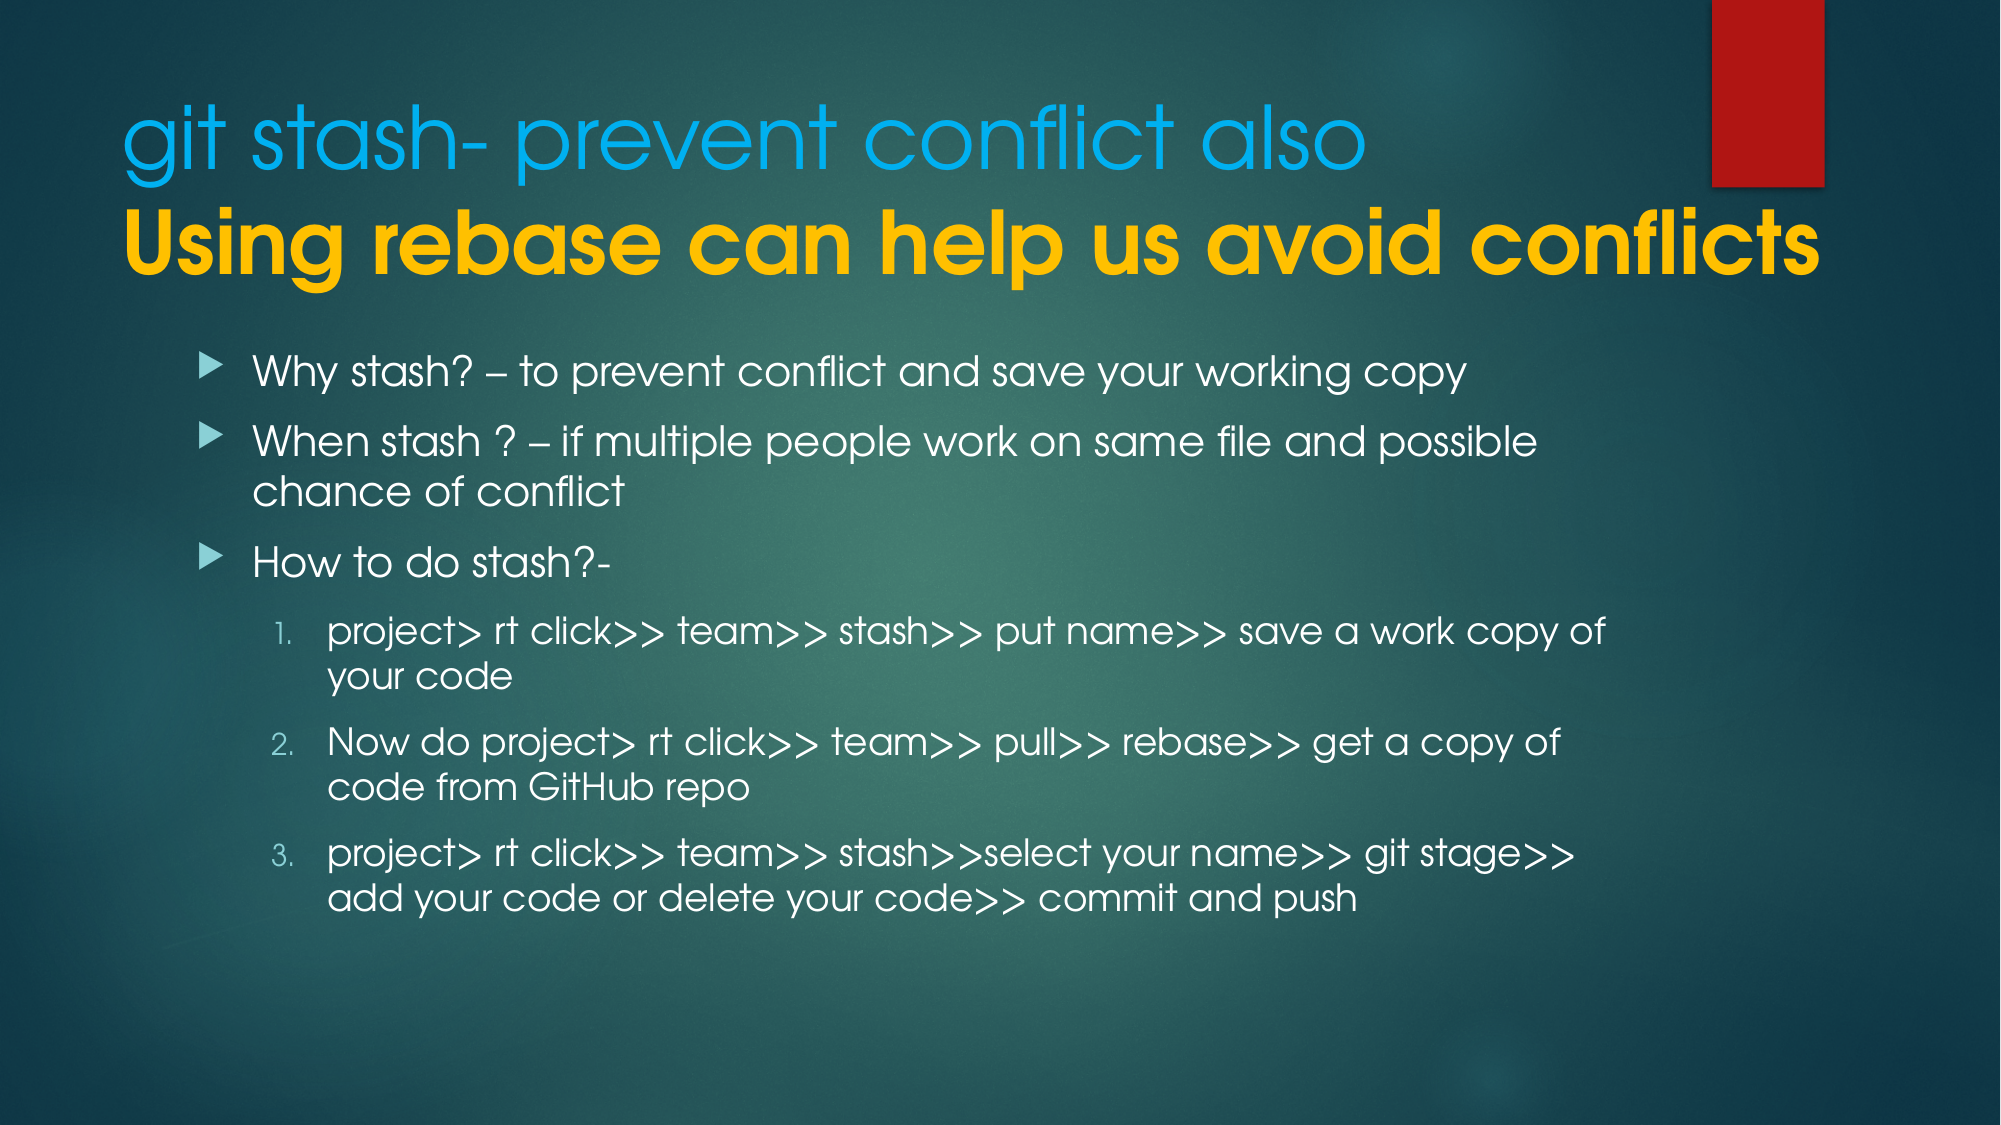

# git stash- prevent conflict also Using rebase can help us avoid conflicts
Why stash? – to prevent conflict and save your working copy
When stash ? – if multiple people work on same file and possible chance of conflict
How to do stash?-
project> rt click>> team>> stash>> put name>> save a work copy of your code
Now do project> rt click>> team>> pull>> rebase>> get a copy of code from GitHub repo
project> rt click>> team>> stash>>select your name>> git stage>> add your code or delete your code>> commit and push